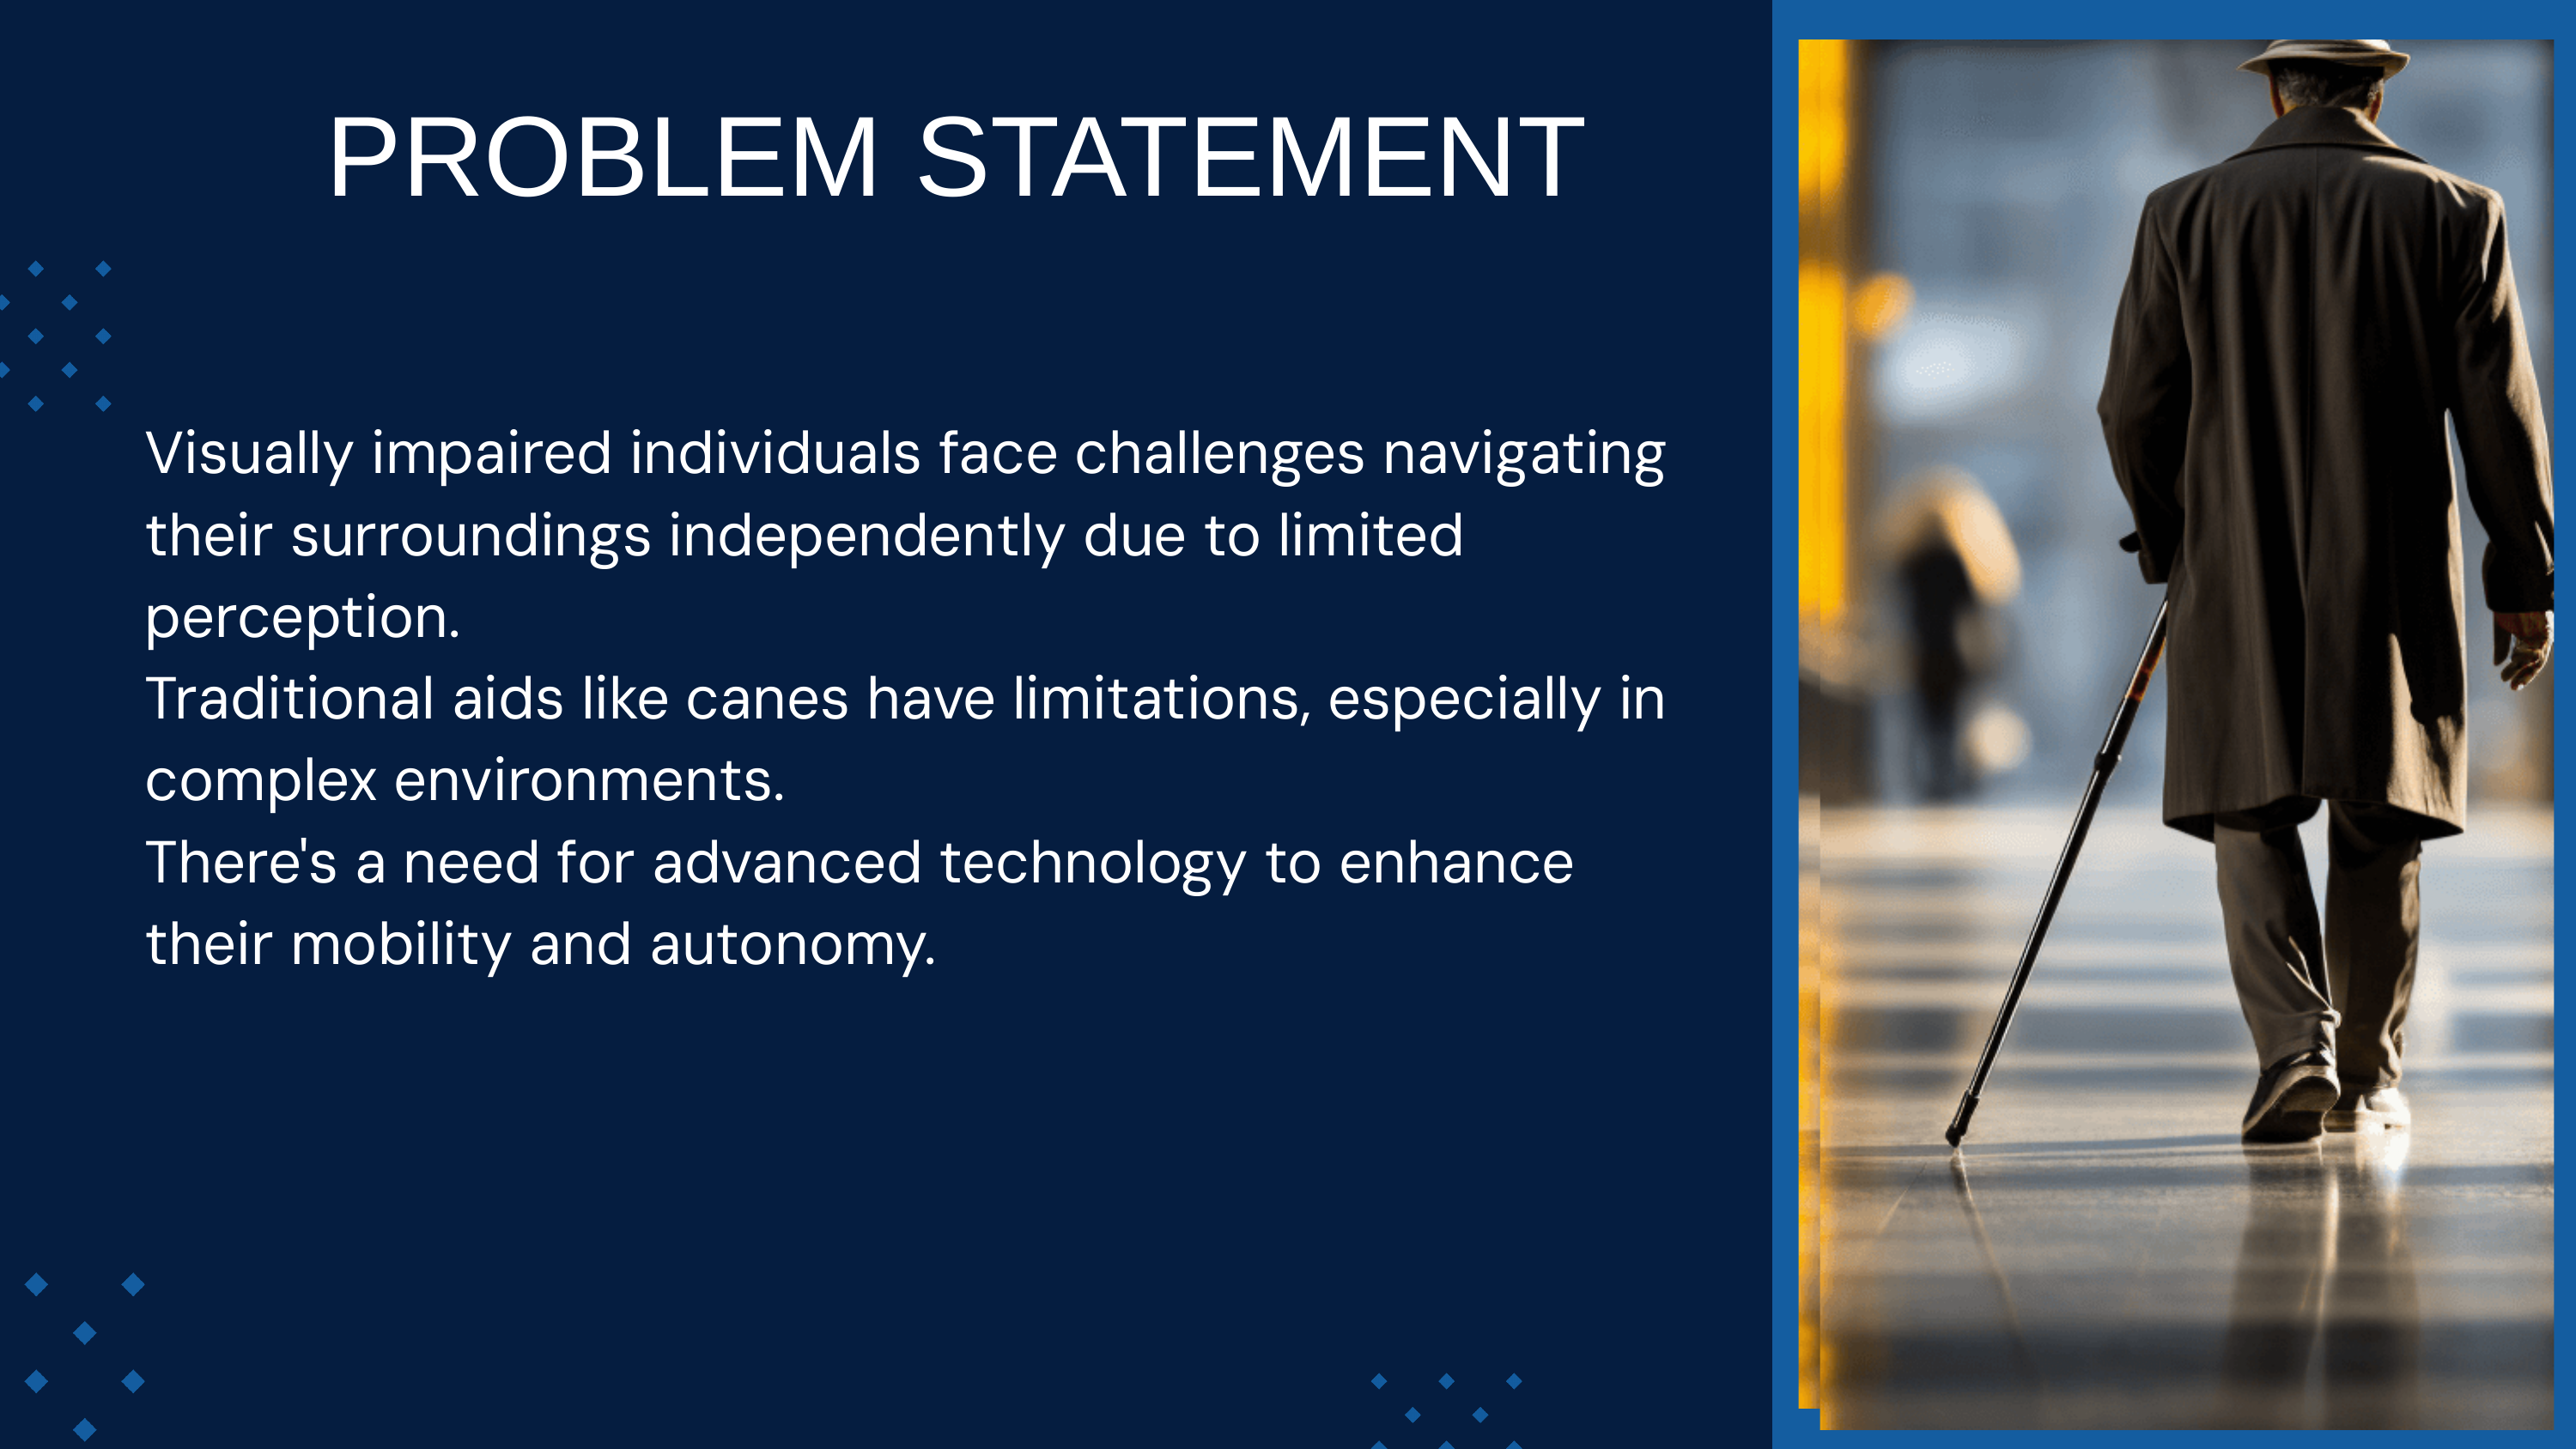

PROBLEM STATEMENT

Visually impaired individuals face challenges navigating their surroundings independently due to limited perception.
Traditional aids like canes have limitations, especially in complex environments.
There's a need for advanced technology to enhance their mobility and autonomy.